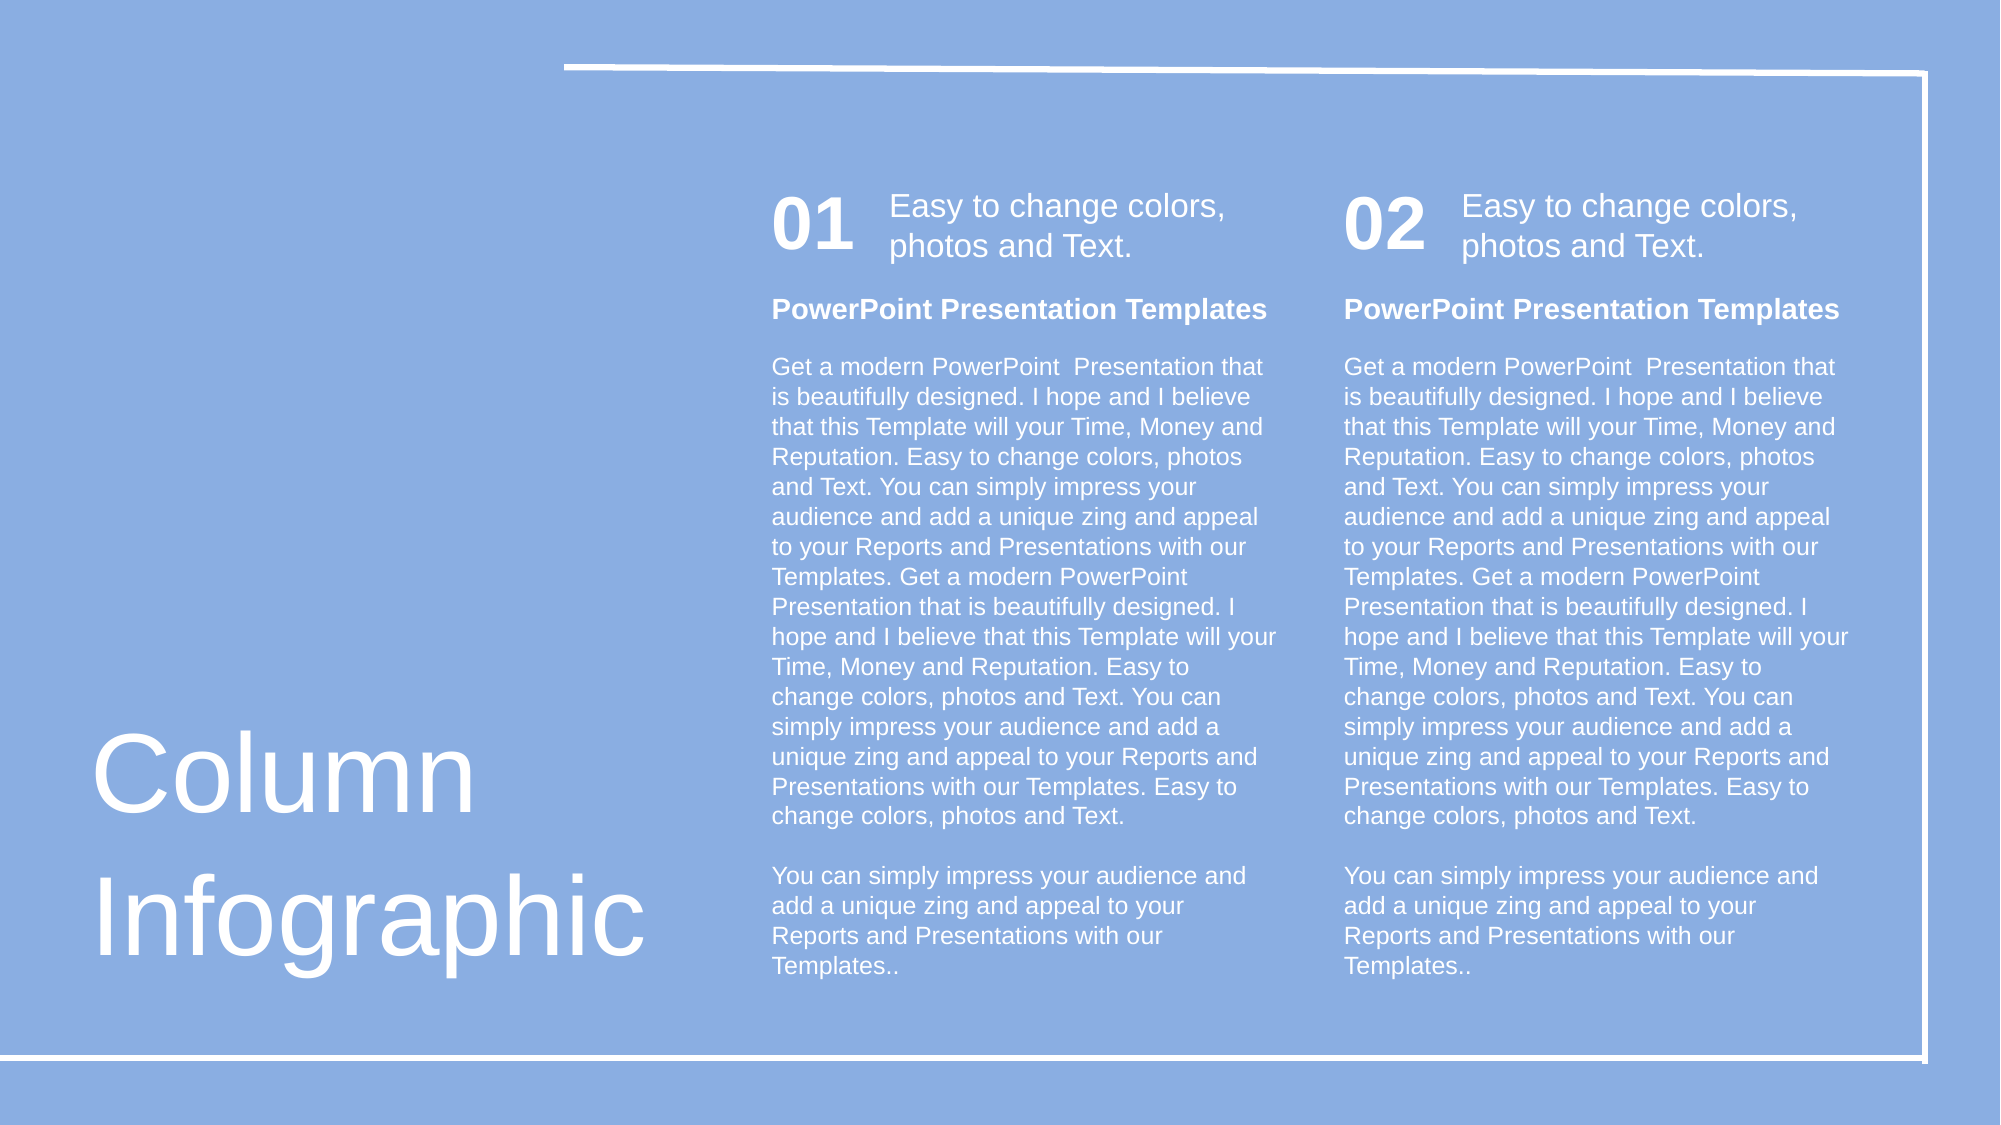

01
Easy to change colors, photos and Text.
02
Easy to change colors, photos and Text.
PowerPoint Presentation Templates
PowerPoint Presentation Templates
Get a modern PowerPoint  Presentation that is beautifully designed. I hope and I believe that this Template will your Time, Money and Reputation. Easy to change colors, photos and Text. You can simply impress your audience and add a unique zing and appeal to your Reports and Presentations with our Templates. Get a modern PowerPoint  Presentation that is beautifully designed. I hope and I believe that this Template will your Time, Money and Reputation. Easy to change colors, photos and Text. You can simply impress your audience and add a unique zing and appeal to your Reports and Presentations with our Templates. Easy to change colors, photos and Text.

You can simply impress your audience and add a unique zing and appeal to your Reports and Presentations with our Templates..
Get a modern PowerPoint  Presentation that is beautifully designed. I hope and I believe that this Template will your Time, Money and Reputation. Easy to change colors, photos and Text. You can simply impress your audience and add a unique zing and appeal to your Reports and Presentations with our Templates. Get a modern PowerPoint  Presentation that is beautifully designed. I hope and I believe that this Template will your Time, Money and Reputation. Easy to change colors, photos and Text. You can simply impress your audience and add a unique zing and appeal to your Reports and Presentations with our Templates. Easy to change colors, photos and Text.

You can simply impress your audience and add a unique zing and appeal to your Reports and Presentations with our Templates..
Column
Infographic